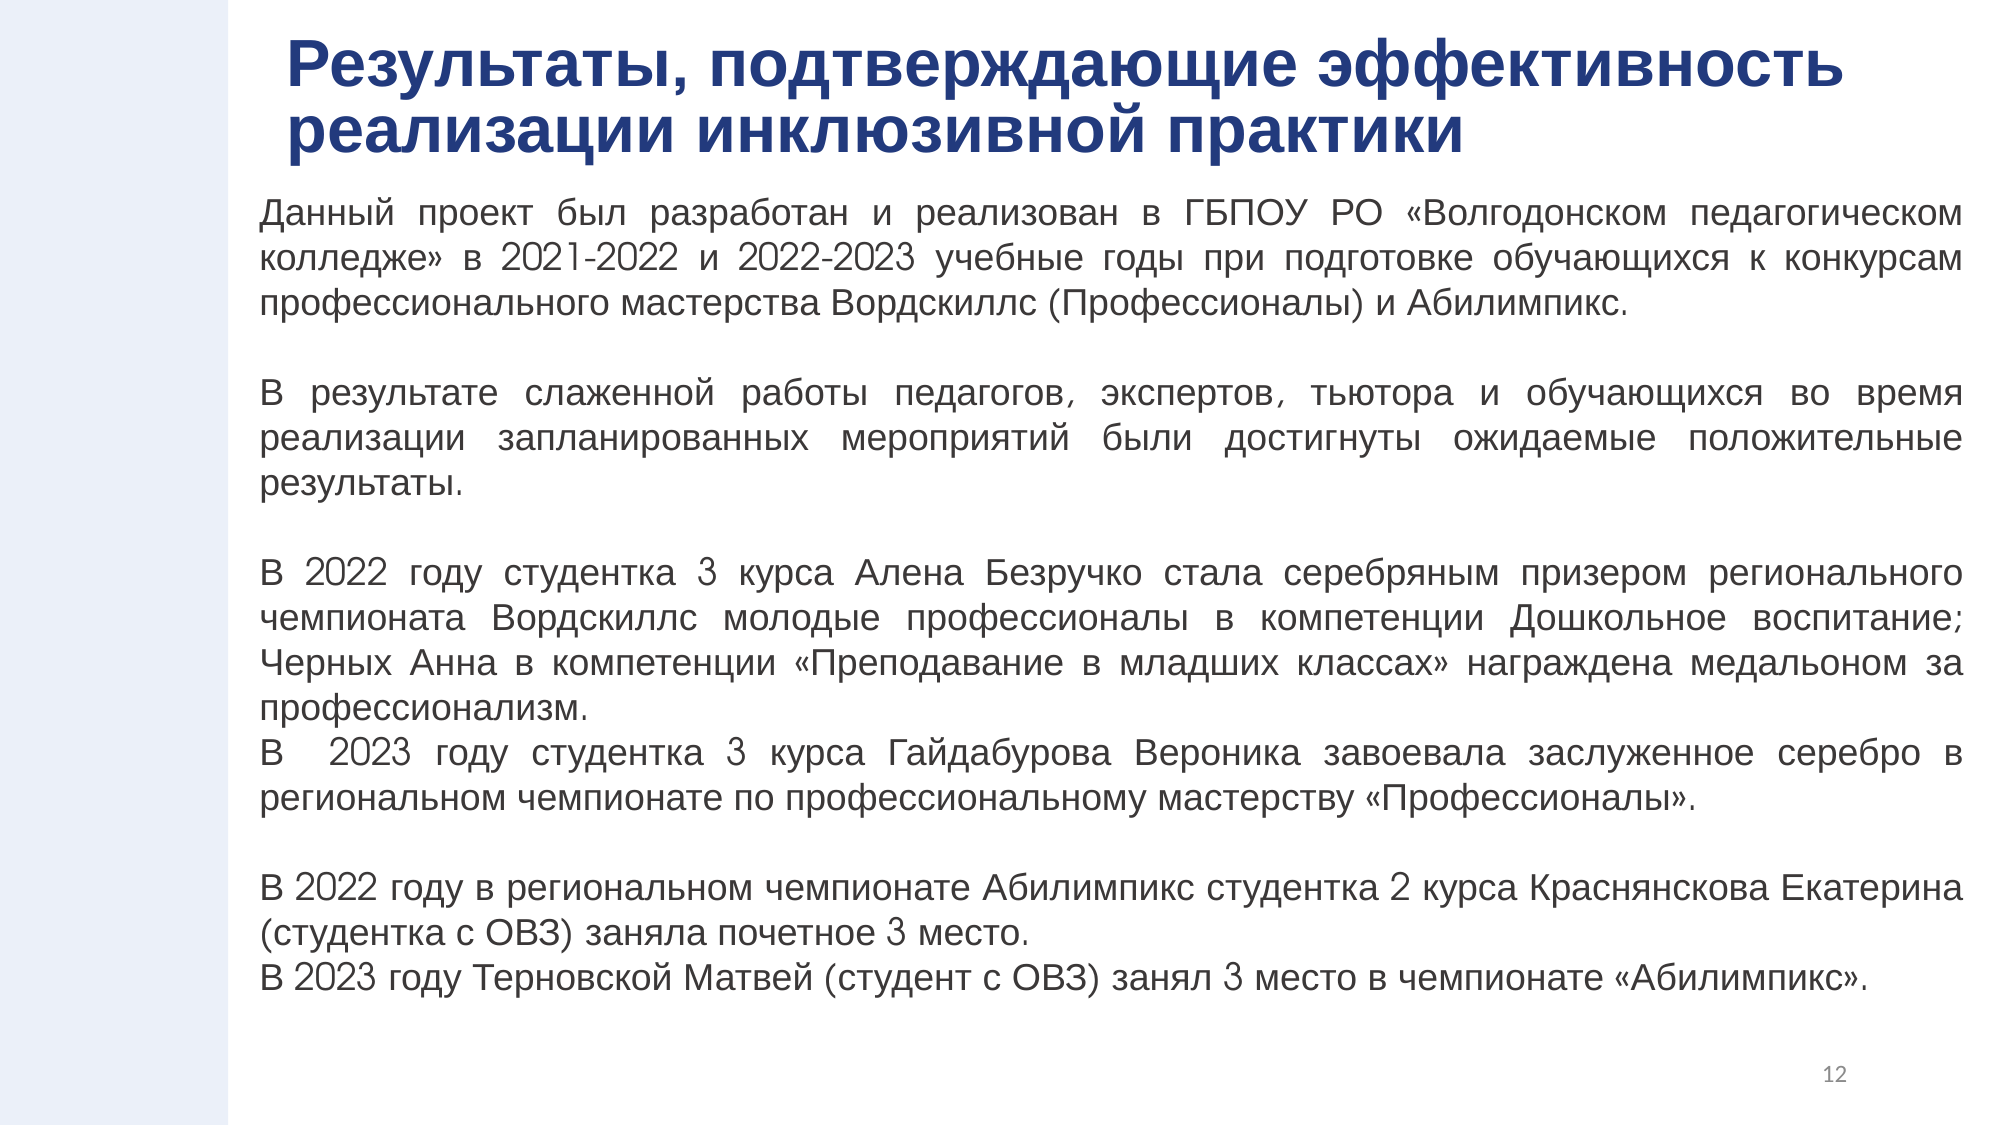

# Результаты, подтверждающие эффективность реализации инклюзивной практики
Данный проект был разработан и реализован в ГБПОУ РО «Волгодонском педагогическом колледже» в 2021-2022 и 2022-2023 учебные годы при подготовке обучающихся к конкурсам профессионального мастерства Вордскиллс (Профессионалы) и Абилимпикс.

В результате слаженной работы педагогов, экспертов, тьютора и обучающихся во время реализации запланированных мероприятий были достигнуты ожидаемые положительные результаты.

В 2022 году студентка 3 курса Алена Безручко стала серебряным призером регионального чемпионата Вордскиллс молодые профессионалы в компетенции Дошкольное воспитание; Черных Анна в компетенции «Преподавание в младших классах» награждена медальоном за профессионализм.
В  2023 году студентка 3 курса Гайдабурова Вероника завоевала заслуженное серебро в региональном чемпионате по профессиональному мастерству «Профессионалы».

В 2022 году в региональном чемпионате Абилимпикс студентка 2 курса Краснянскова Екатерина (студентка с ОВЗ) заняла почетное 3 место.
В 2023 году Терновской Матвей (студент с ОВЗ) занял 3 место в чемпионате «Абилимпикс».

12